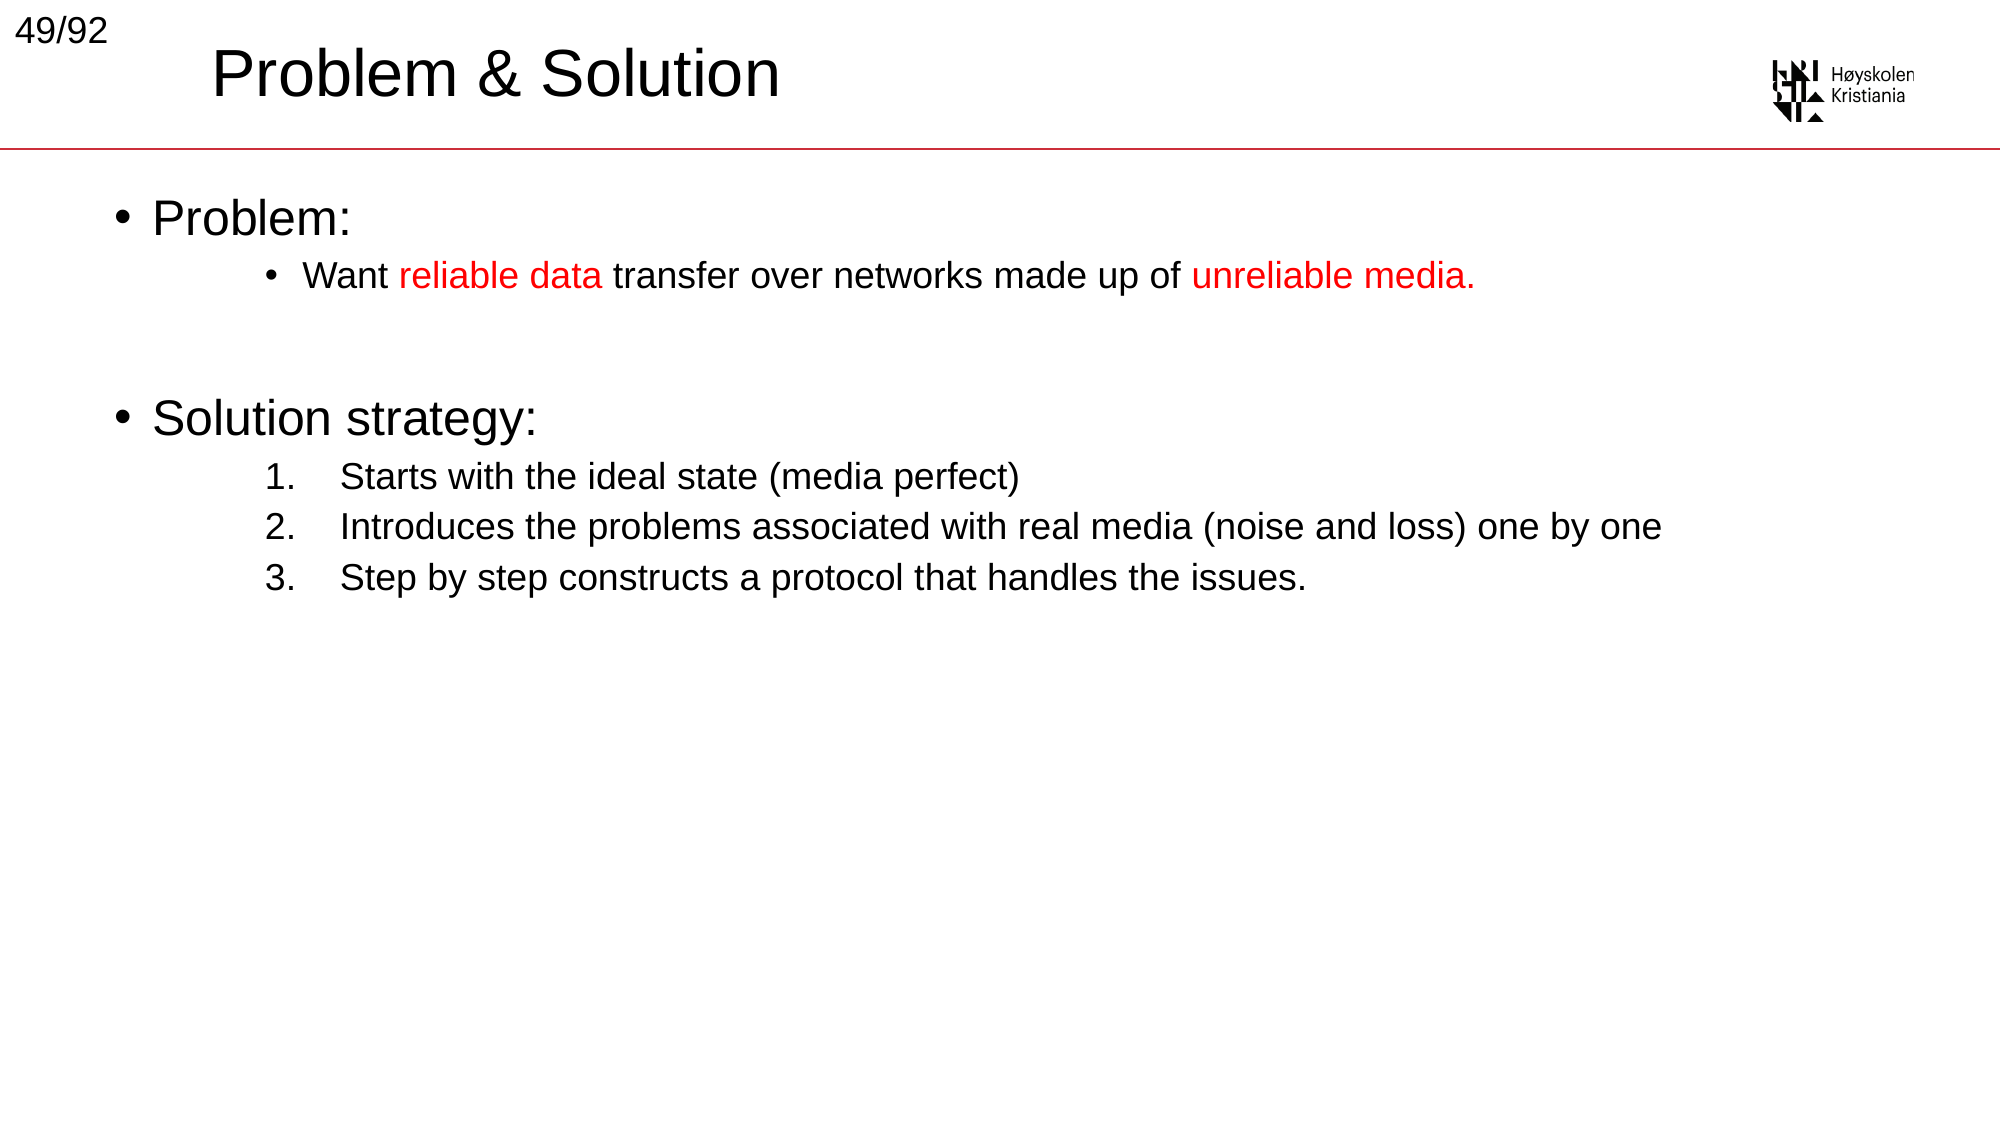

49/92
# Problem & Solution
Problem:
Want reliable data transfer over networks made up of unreliable media.

Solution strategy:
Starts with the ideal state (media perfect)
Introduces the problems associated with real media (noise and loss) one by one
Step by step constructs a protocol that handles the issues.